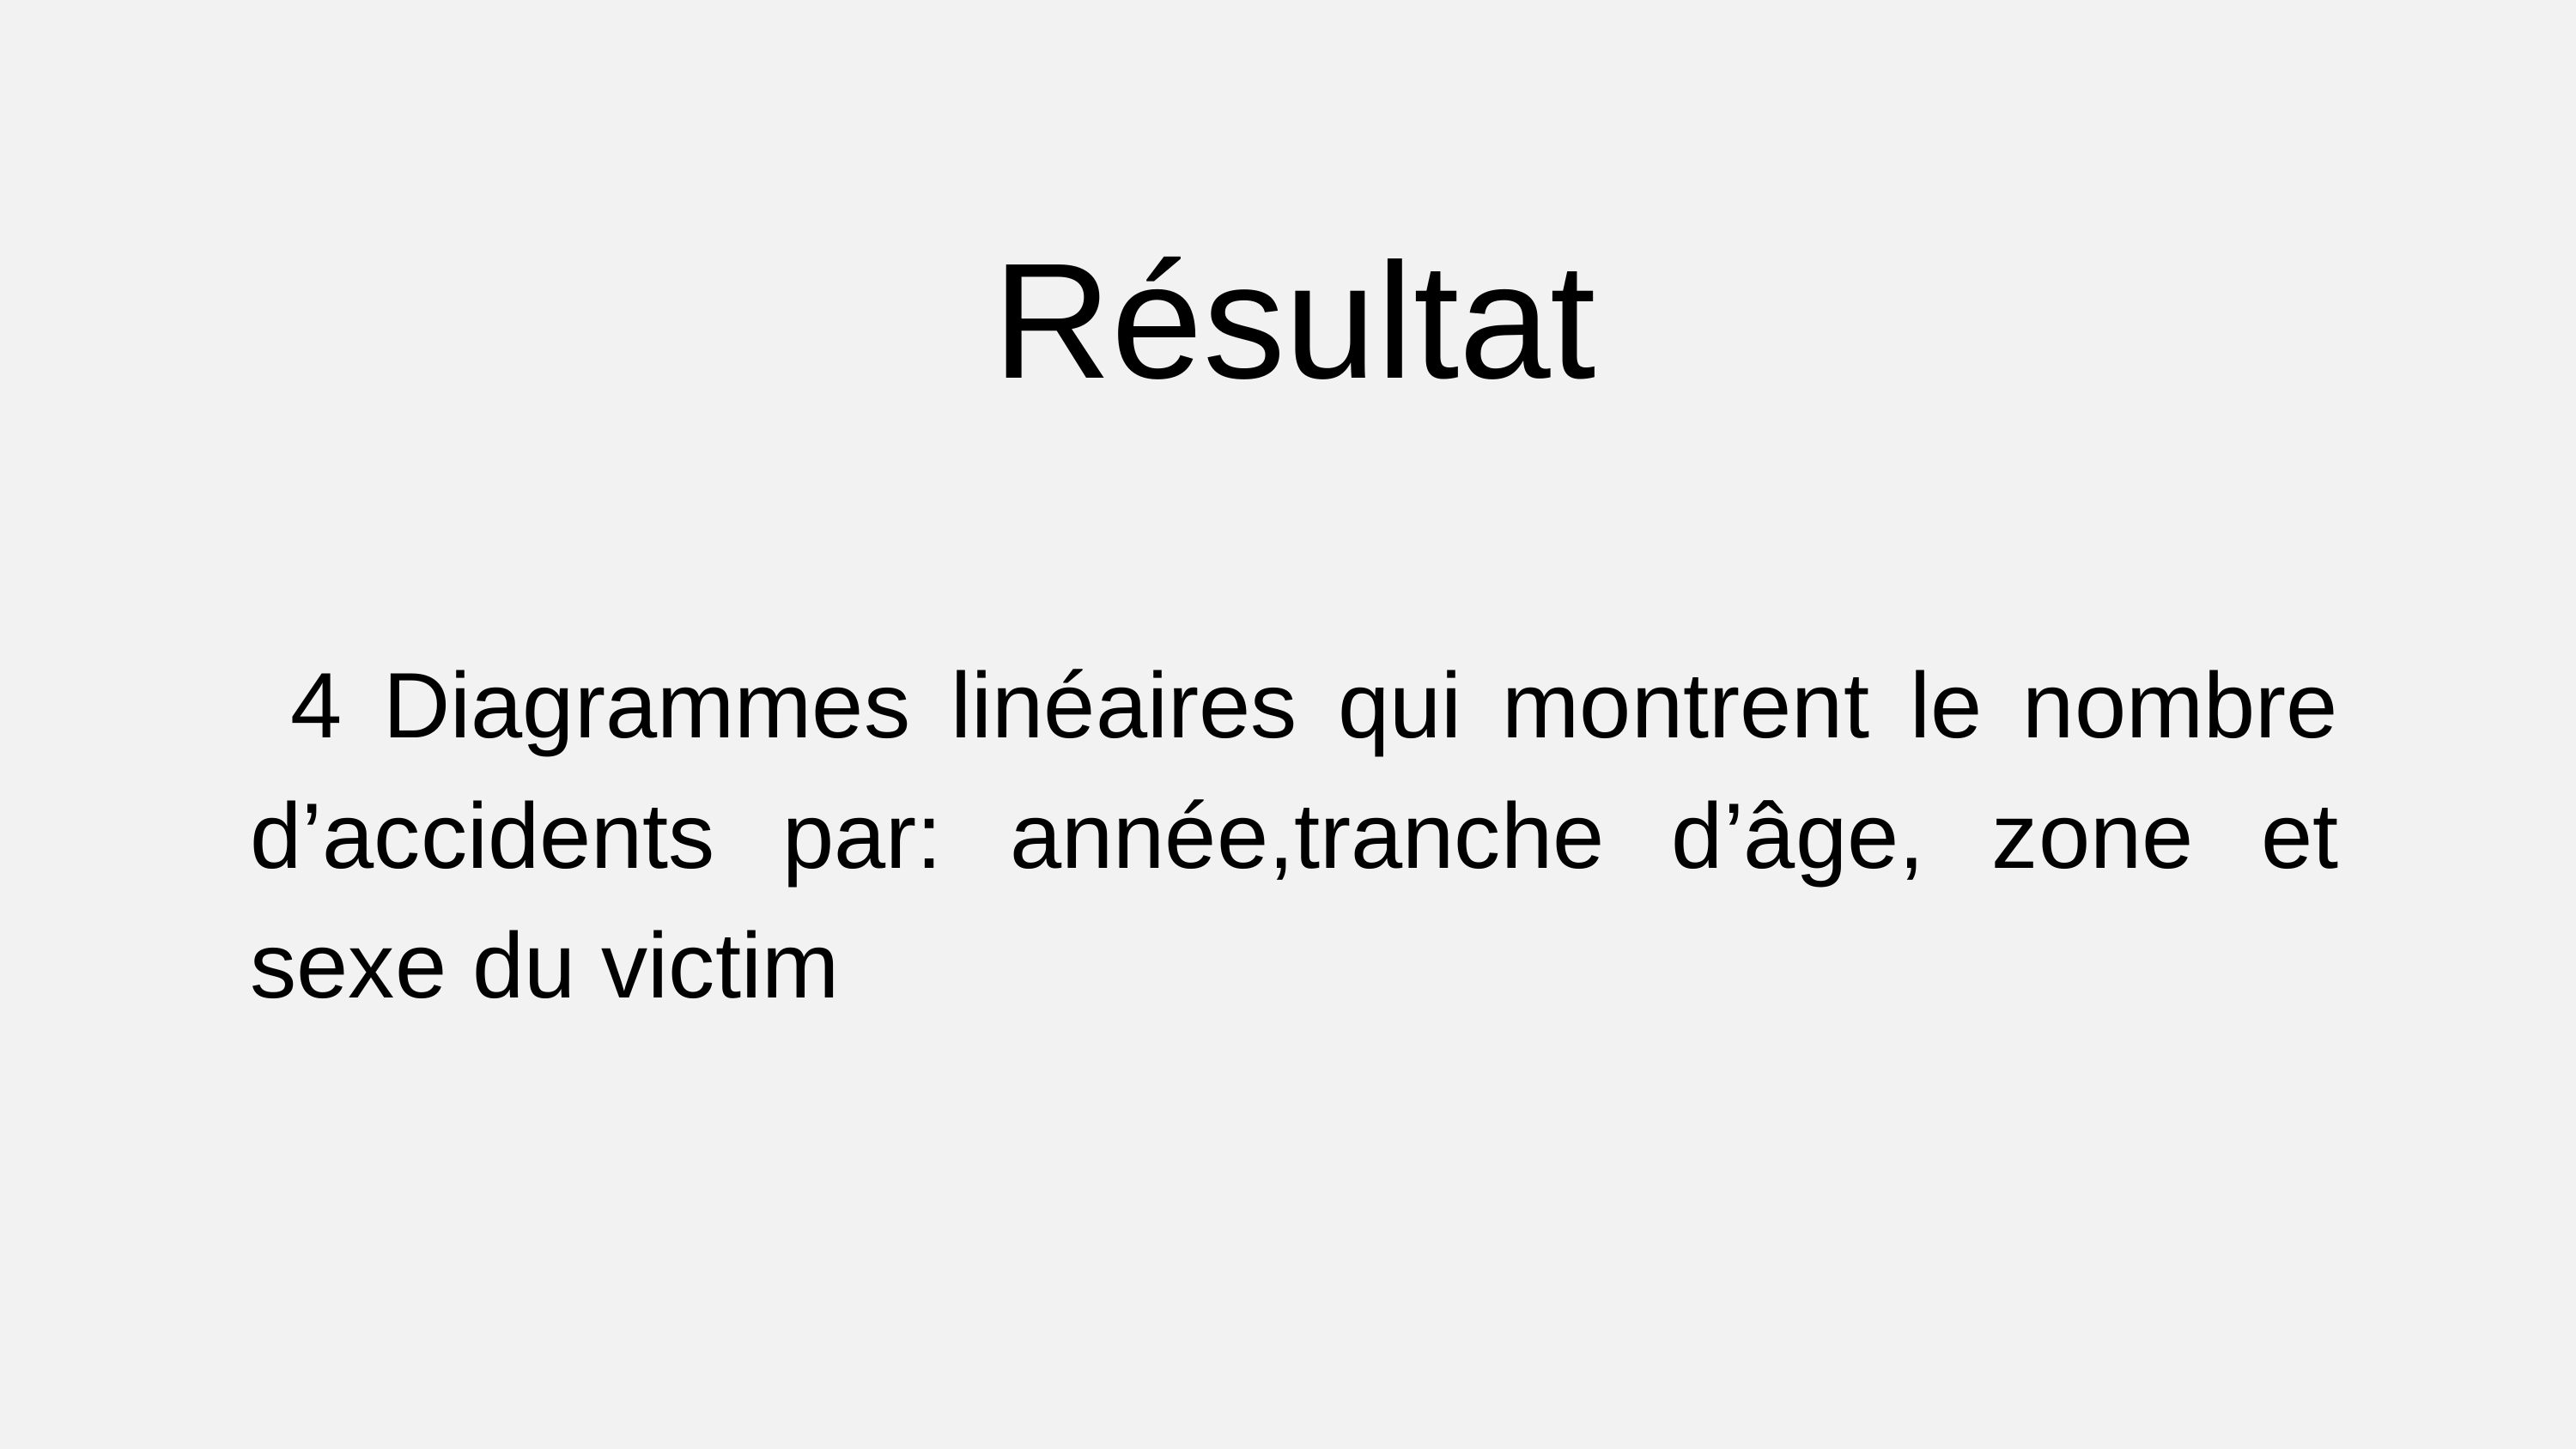

Résultat

 4 Diagrammes linéaires qui montrent le nombre d’accidents par: année,tranche d’âge, zone et sexe du victim